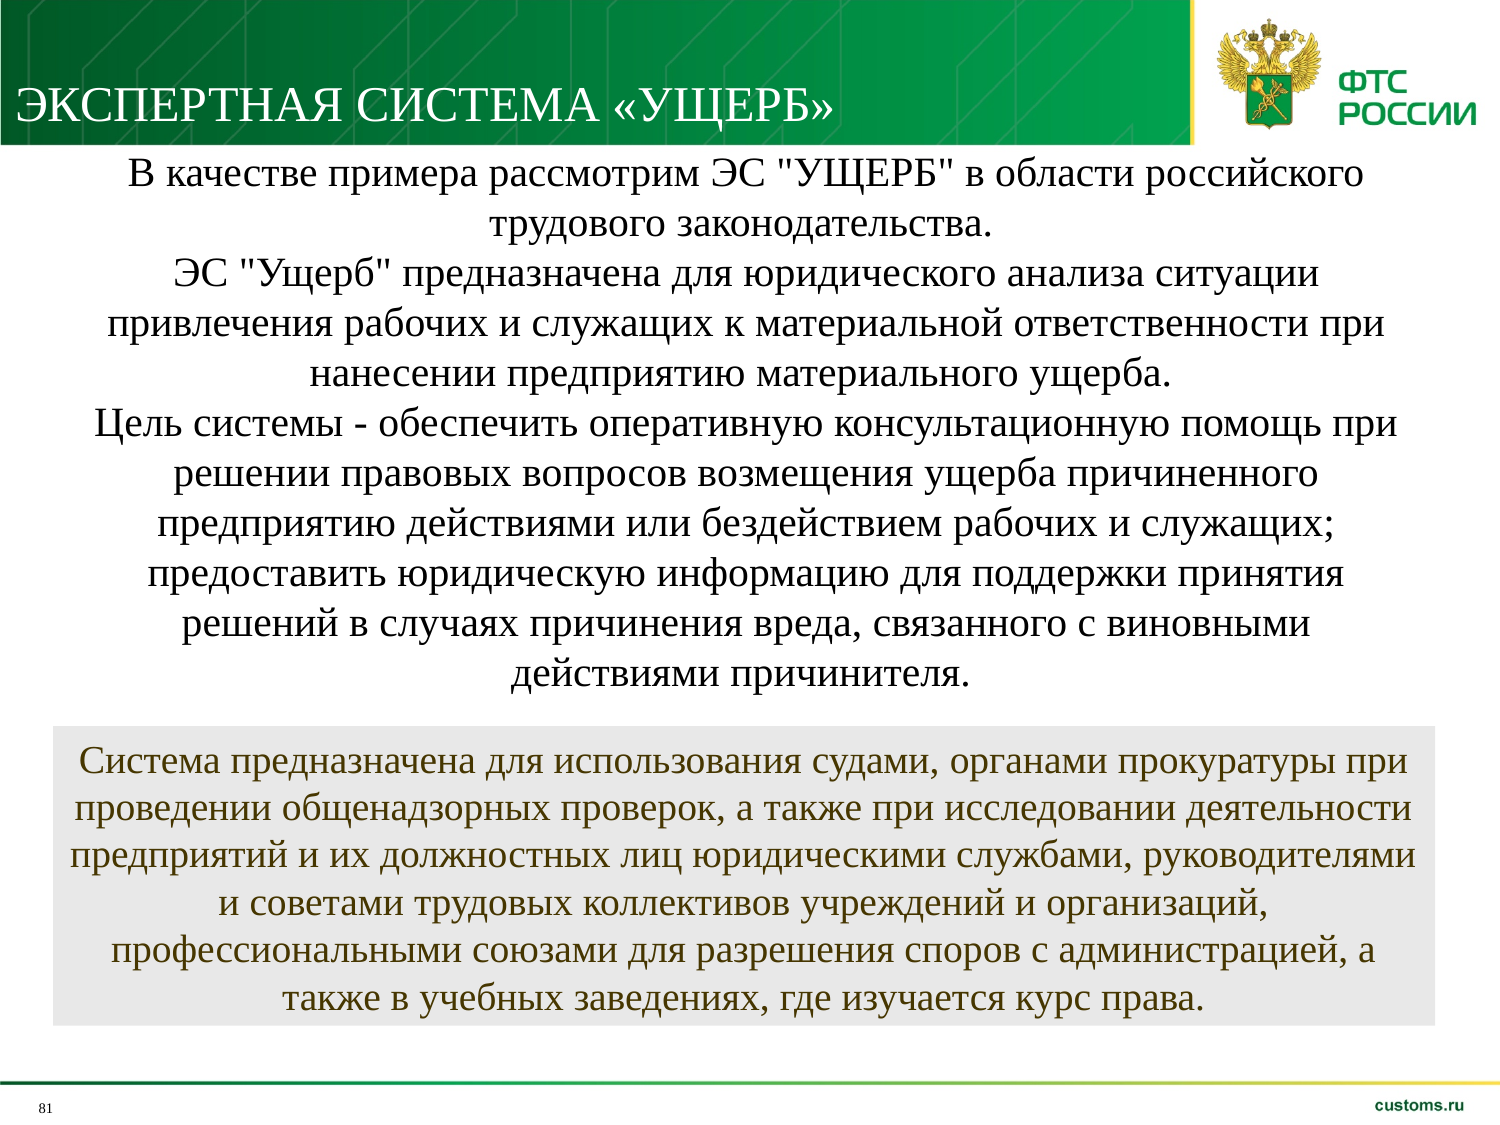

ЭКСПЕРТНАЯ СИСТЕМА «УЩЕРБ»
В качестве примера рассмотрим ЭС "УЩЕРБ" в области российского трудового законодательства.
ЭС "Ущерб" предназначена для юридического анализа ситуации привлечения рабочих и служащих к материальной ответственности при нанесении предприятию материального ущерба.
Цель системы ‑ обеспечить оперативную консультационную помощь при решении правовых вопросов возмещения ущерба причиненного предприятию действиями или бездействием рабочих и служащих; предоставить юридическую информацию для поддержки принятия решений в случаях причинения вреда, связанного с виновными действиями причинителя.
Система предназначена для использования судами, органами прокуратуры при проведении общенадзорных проверок, а также при исследовании деятельности предприятий и их должностных лиц юридическими службами, руководителями и советами трудовых коллективов учреждений и организаций, профессиональными союзами для разрешения споров с администрацией, а также в учебных заведениях, где изучается курс права.
81